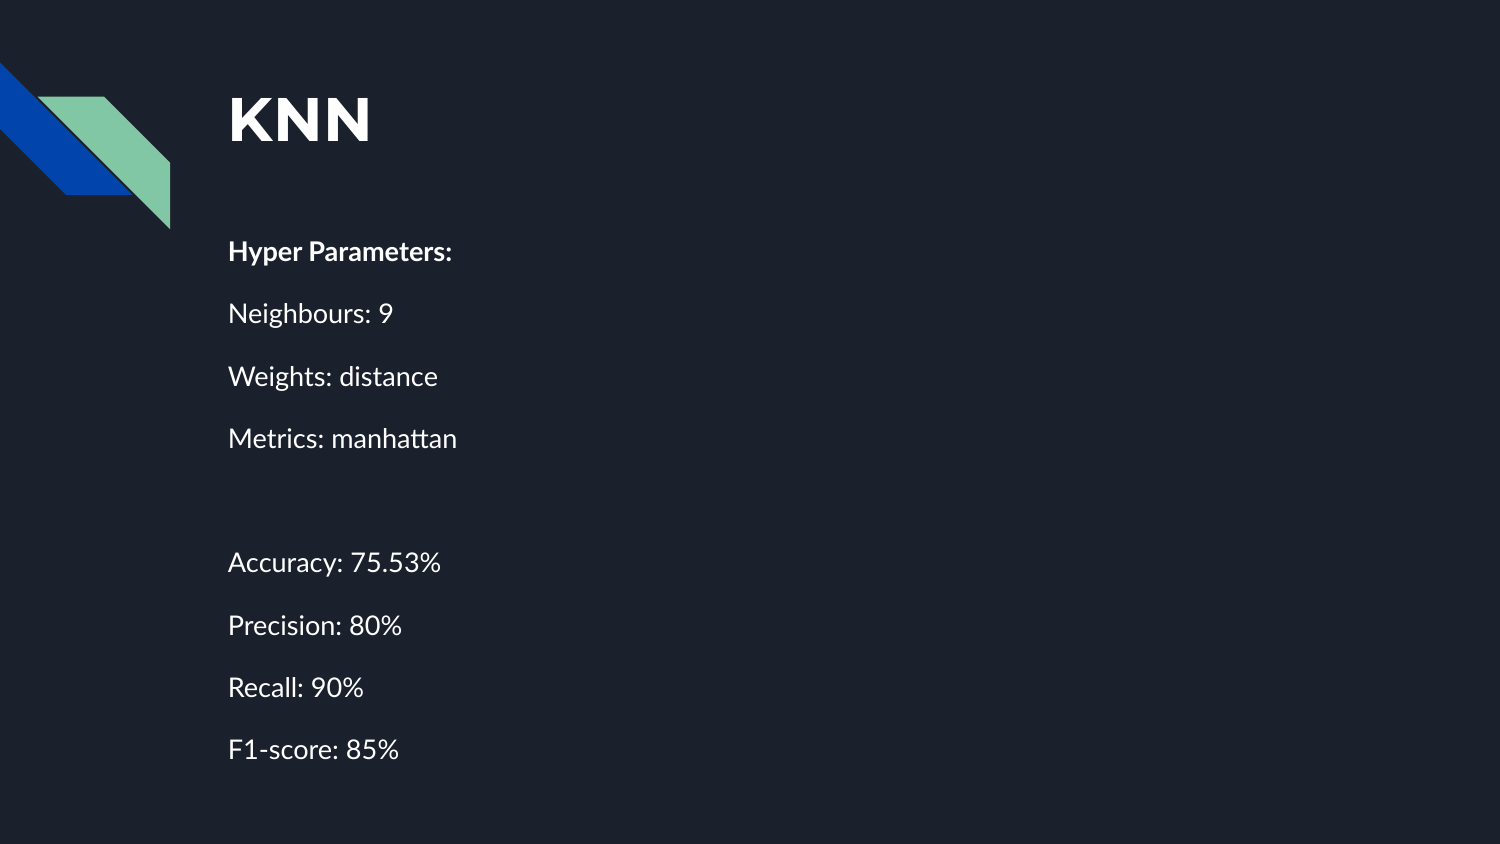

# KNN
Hyper Parameters:
Neighbours: 9
Weights: distance
Metrics: manhattan

Accuracy: 75.53%
Precision: 80%
Recall: 90%
F1-score: 85%